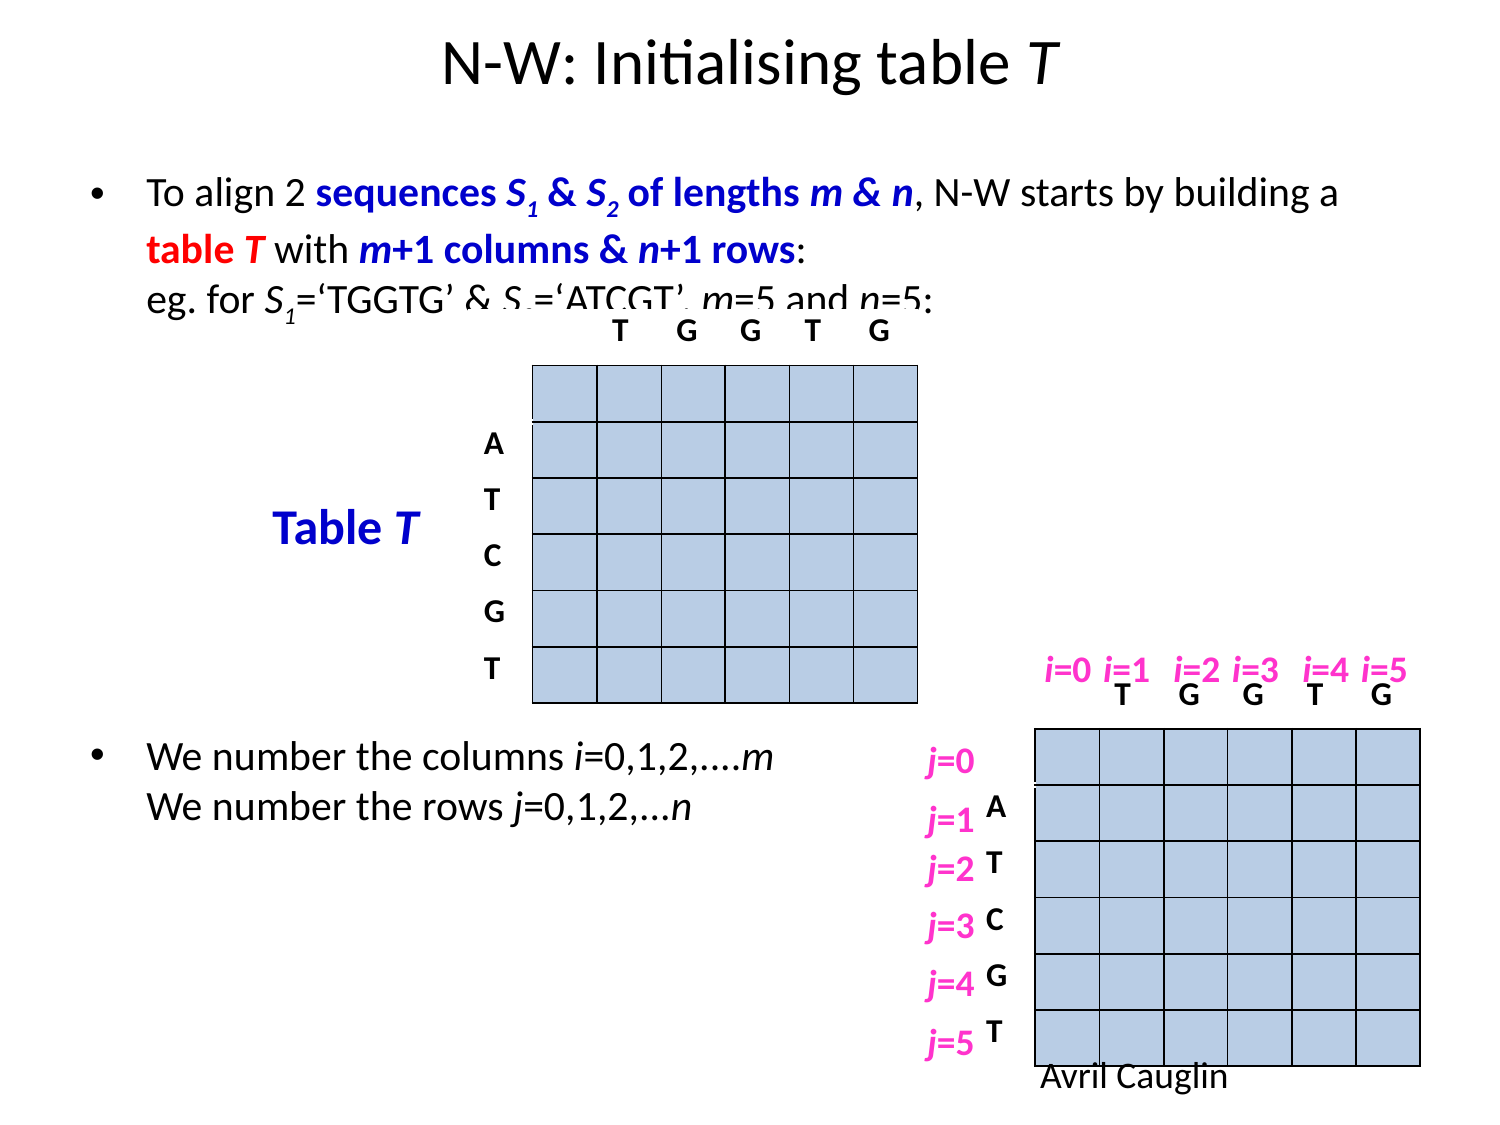

# N-W: Initialising table T
To align 2 sequences S1 & S2 of lengths m & n, N-W starts by building a table T with m+1 columns & n+1 rows:
	eg. for S1=‘TGGTG’ & S2=‘ATCGT’, m=5 and n=5:

We number the columns i=0,1,2,....m
	We number the rows j=0,1,2,...n

|  |  | T | G | G | T | G |
| --- | --- | --- | --- | --- | --- | --- |
|  |  |  |  |  |  |  |
| A |  |  |  |  |  |  |
| T |  |  |  |  |  |  |
| C |  |  |  |  |  |  |
| G |  |  |  |  |  |  |
| T |  |  |  |  |  |  |
Table T
i=0
i=1
i=2
i=3
i=4
i=5
|  |  | T | G | G | T | G |
| --- | --- | --- | --- | --- | --- | --- |
|  |  |  |  |  |  |  |
| A |  |  |  |  |  |  |
| T |  |  |  |  |  |  |
| C |  |  |  |  |  |  |
| G |  |  |  |  |  |  |
| T |  |  |  |  |  |  |
j=0
j=1
j=2
j=3
j=4
j=5
Avril Cauglin